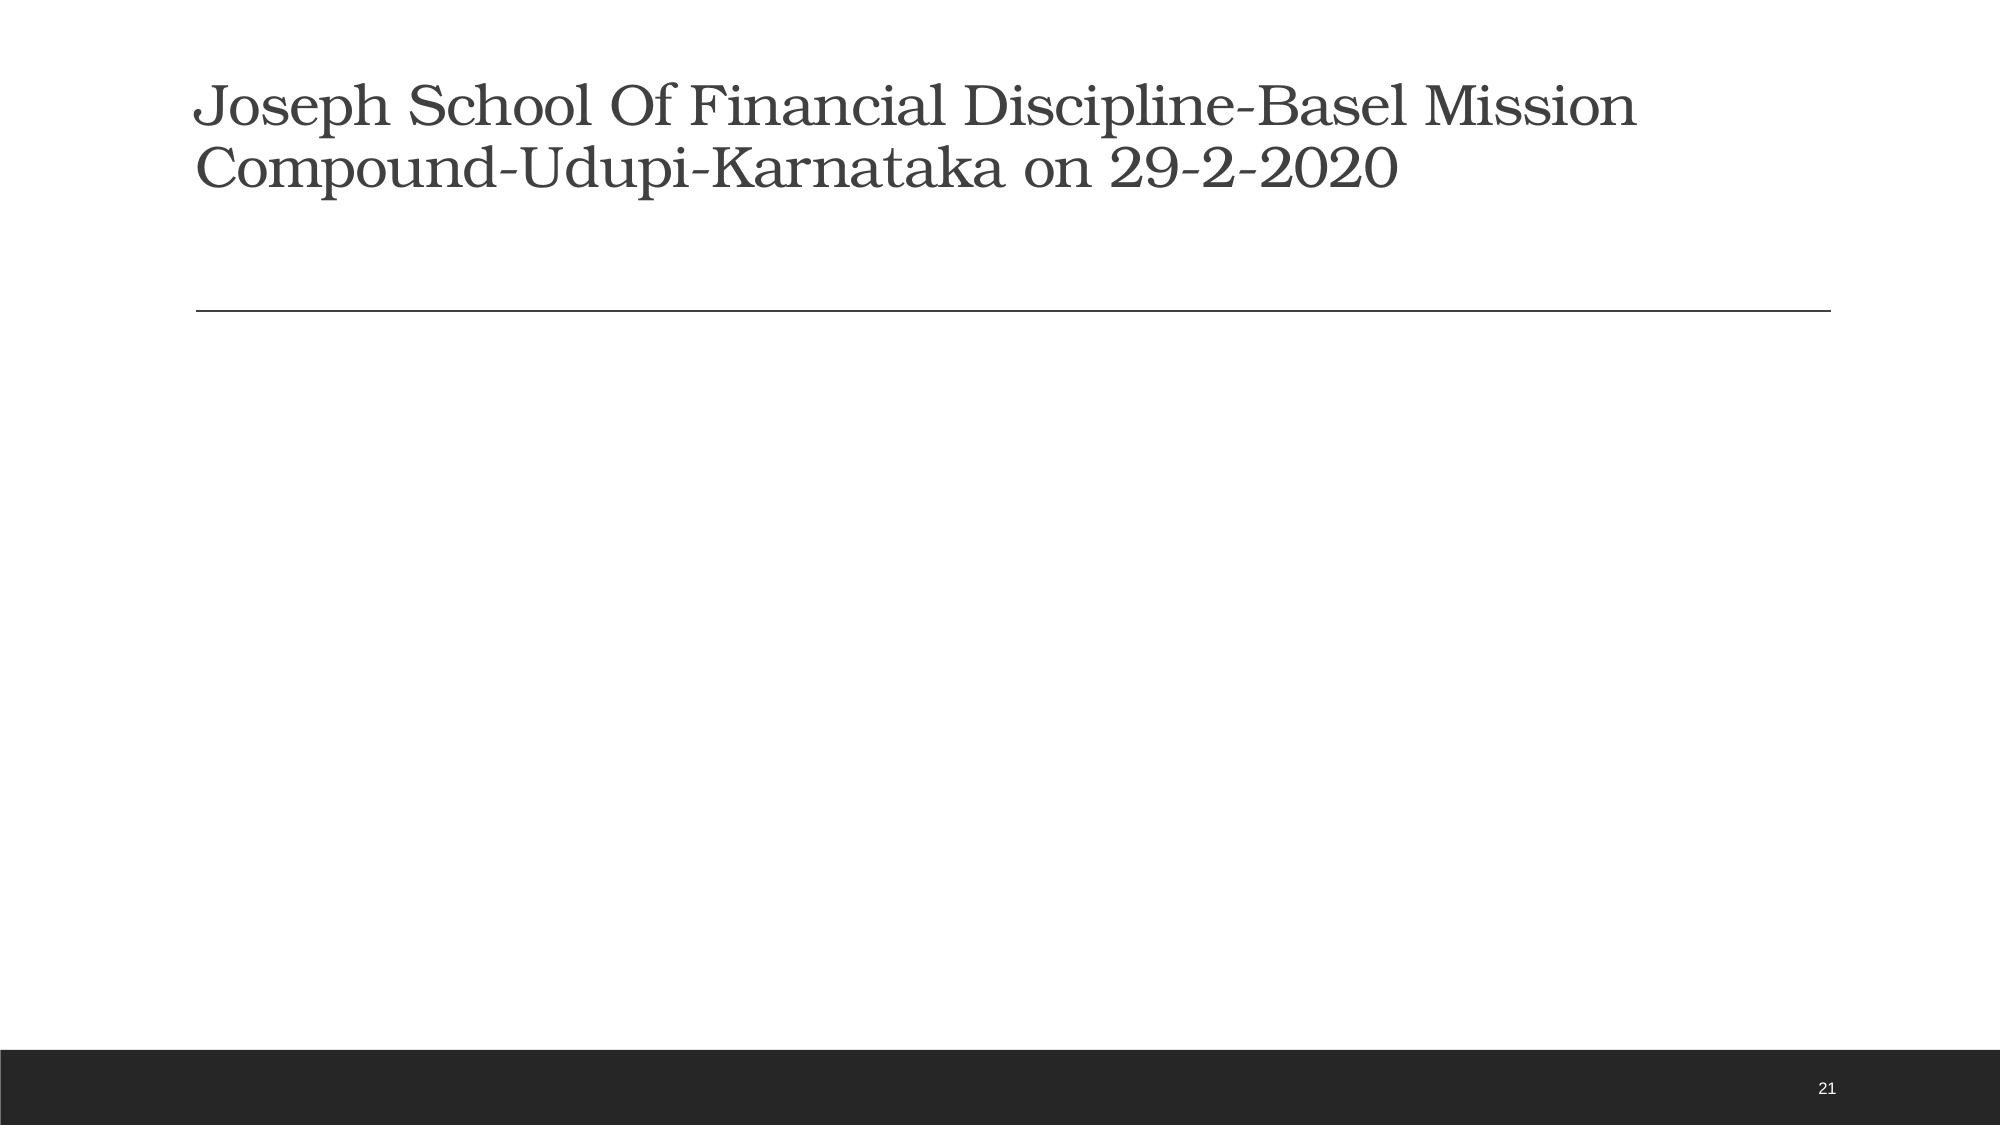

# Joseph School Of Financial Discipline-Basel Mission Compound-Udupi-Karnataka on 29-2-2020

21